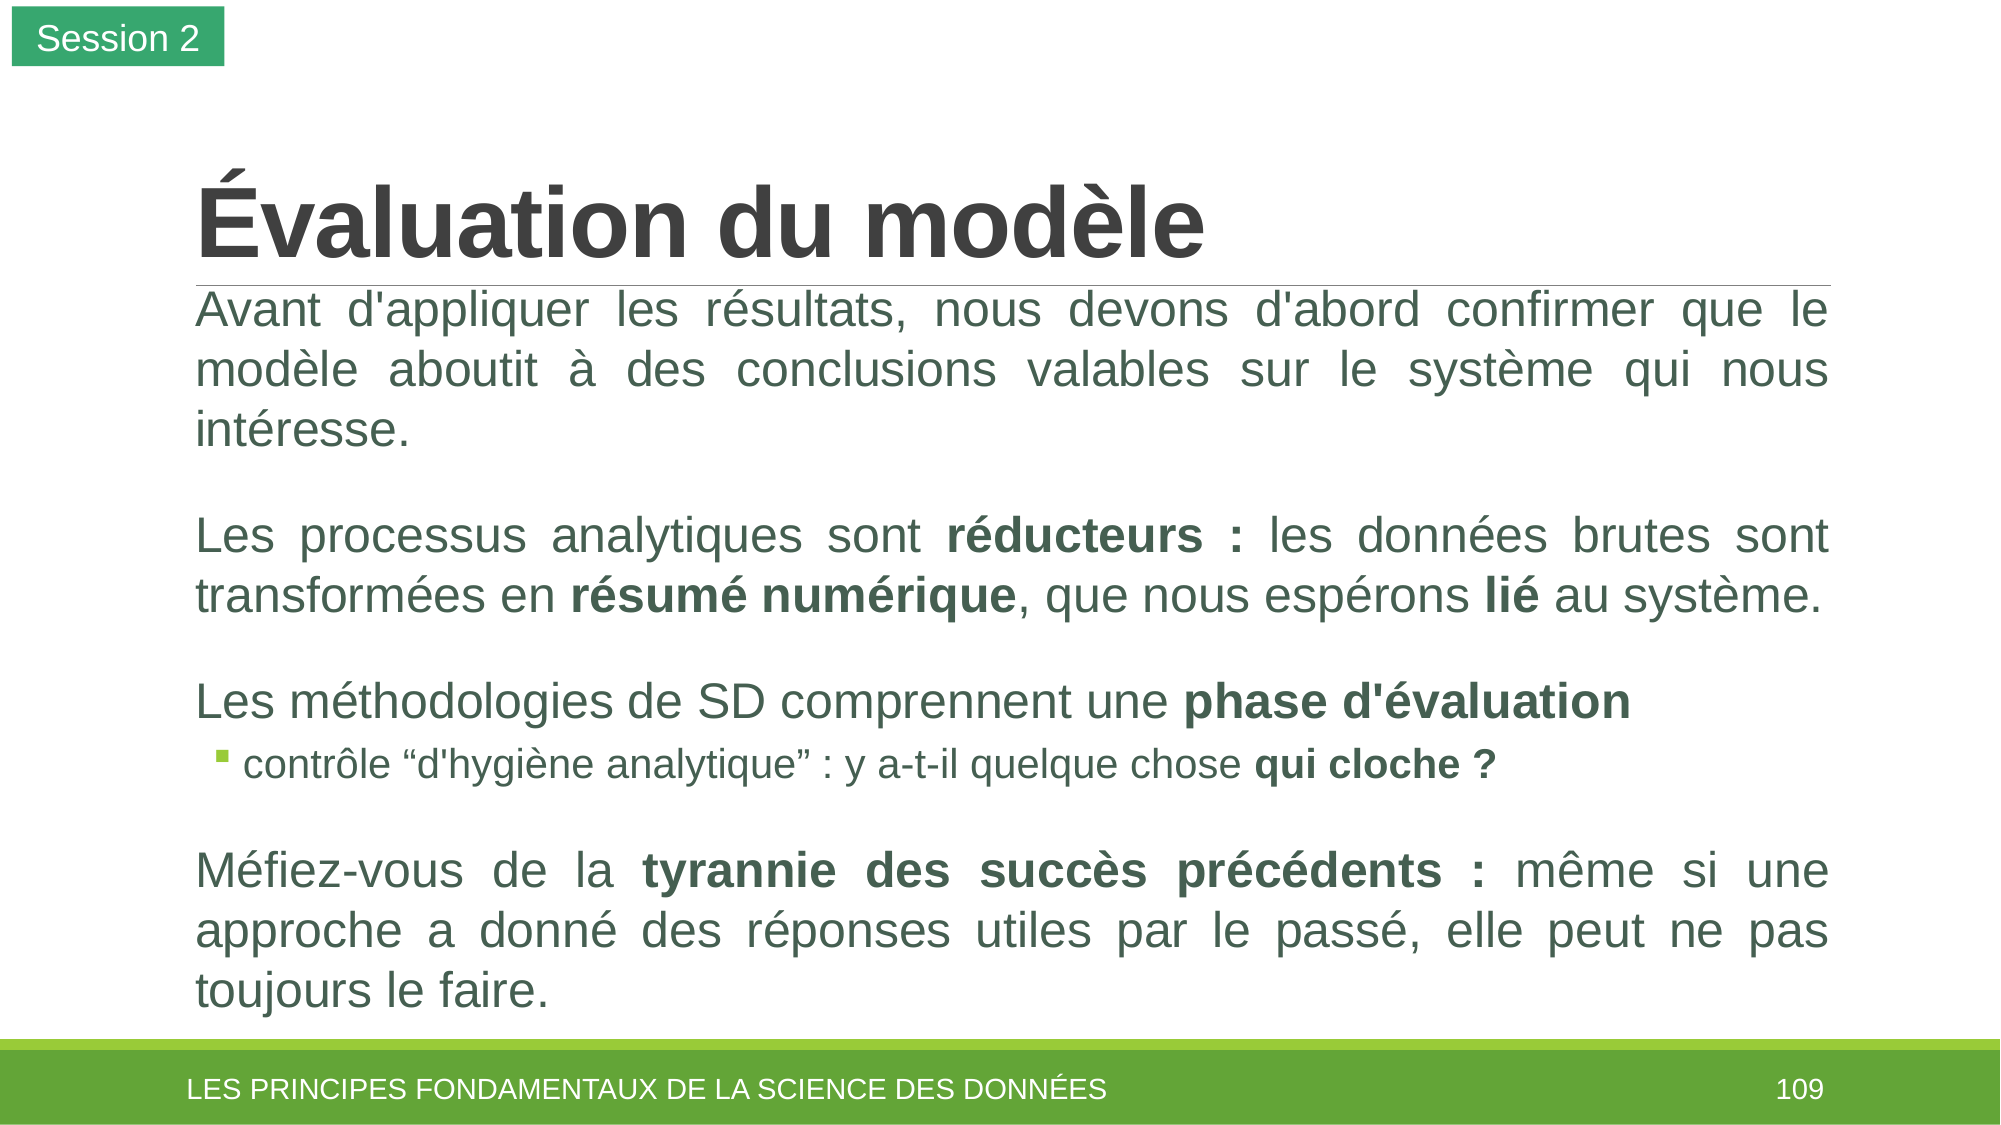

Session 2
# Évaluation du modèle
Avant d'appliquer les résultats, nous devons d'abord confirmer que le modèle aboutit à des conclusions valables sur le système qui nous intéresse.
Les processus analytiques sont réducteurs : les données brutes sont transformées en résumé numérique, que nous espérons lié au système.
Les méthodologies de SD comprennent une phase d'évaluation
contrôle “d'hygiène analytique” : y a-t-il quelque chose qui cloche ?
Méfiez-vous de la tyrannie des succès précédents : même si une approche a donné des réponses utiles par le passé, elle peut ne pas toujours le faire.
LES PRINCIPES FONDAMENTAUX DE LA SCIENCE DES DONNÉES
109